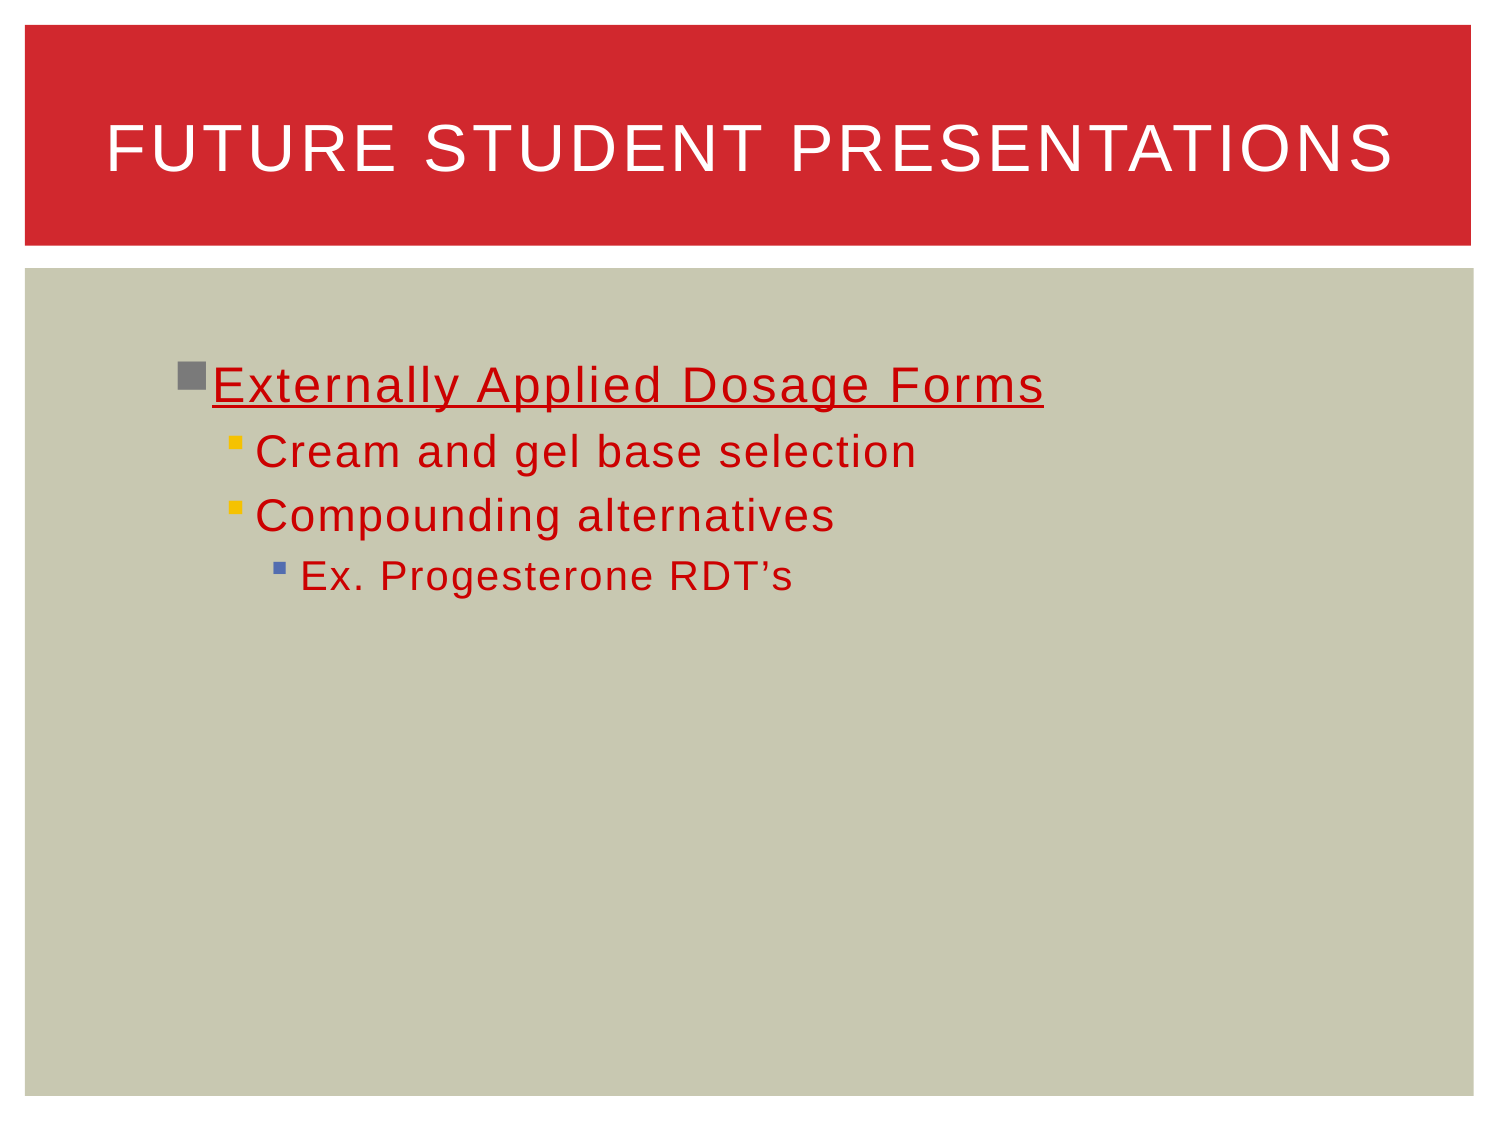

# Future student presentations

Externally Applied Dosage Forms
Cream and gel base selection
Compounding alternatives
Ex. Progesterone RDT’s